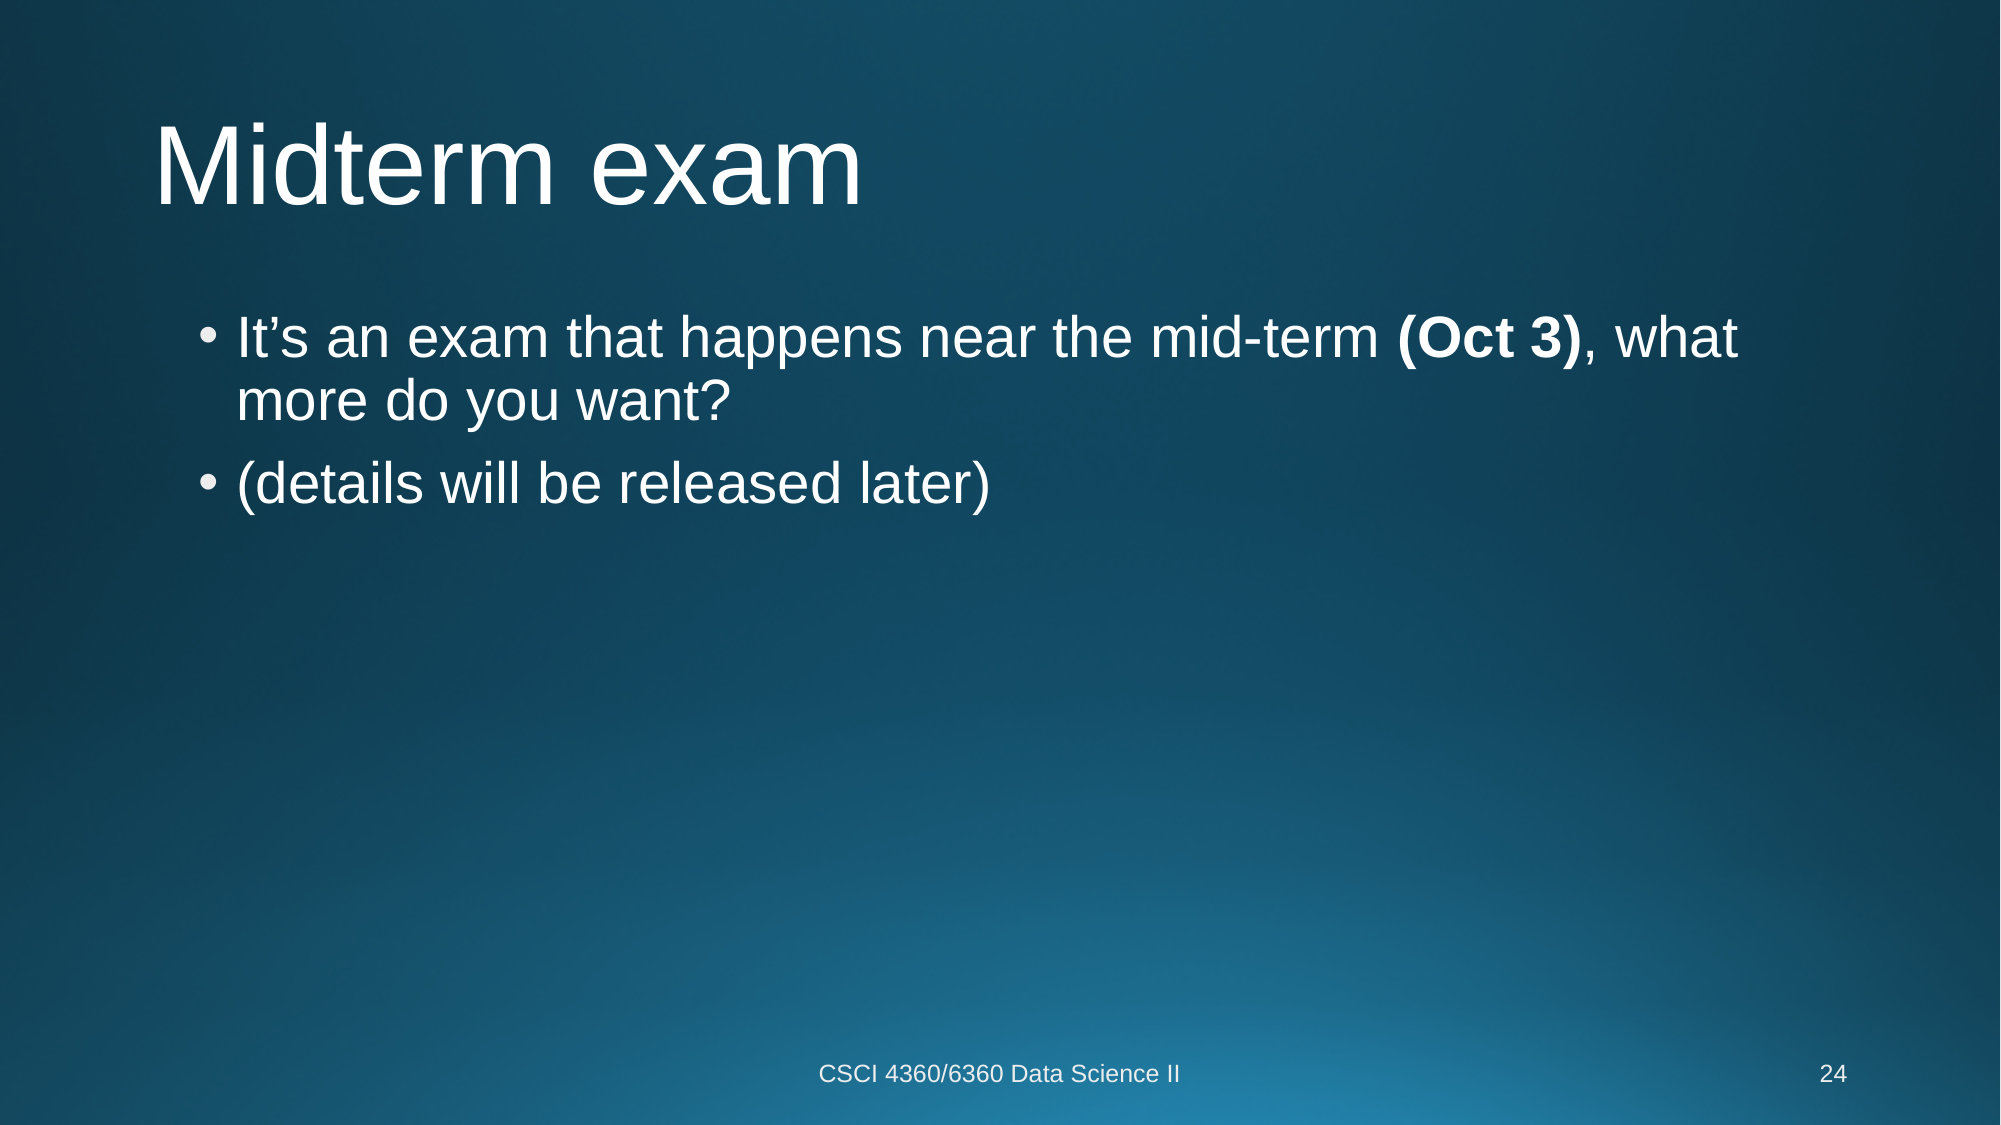

# Midterm exam
It’s an exam that happens near the mid-term (Oct 3), what more do you want?
(details will be released later)
CSCI 4360/6360 Data Science II
24